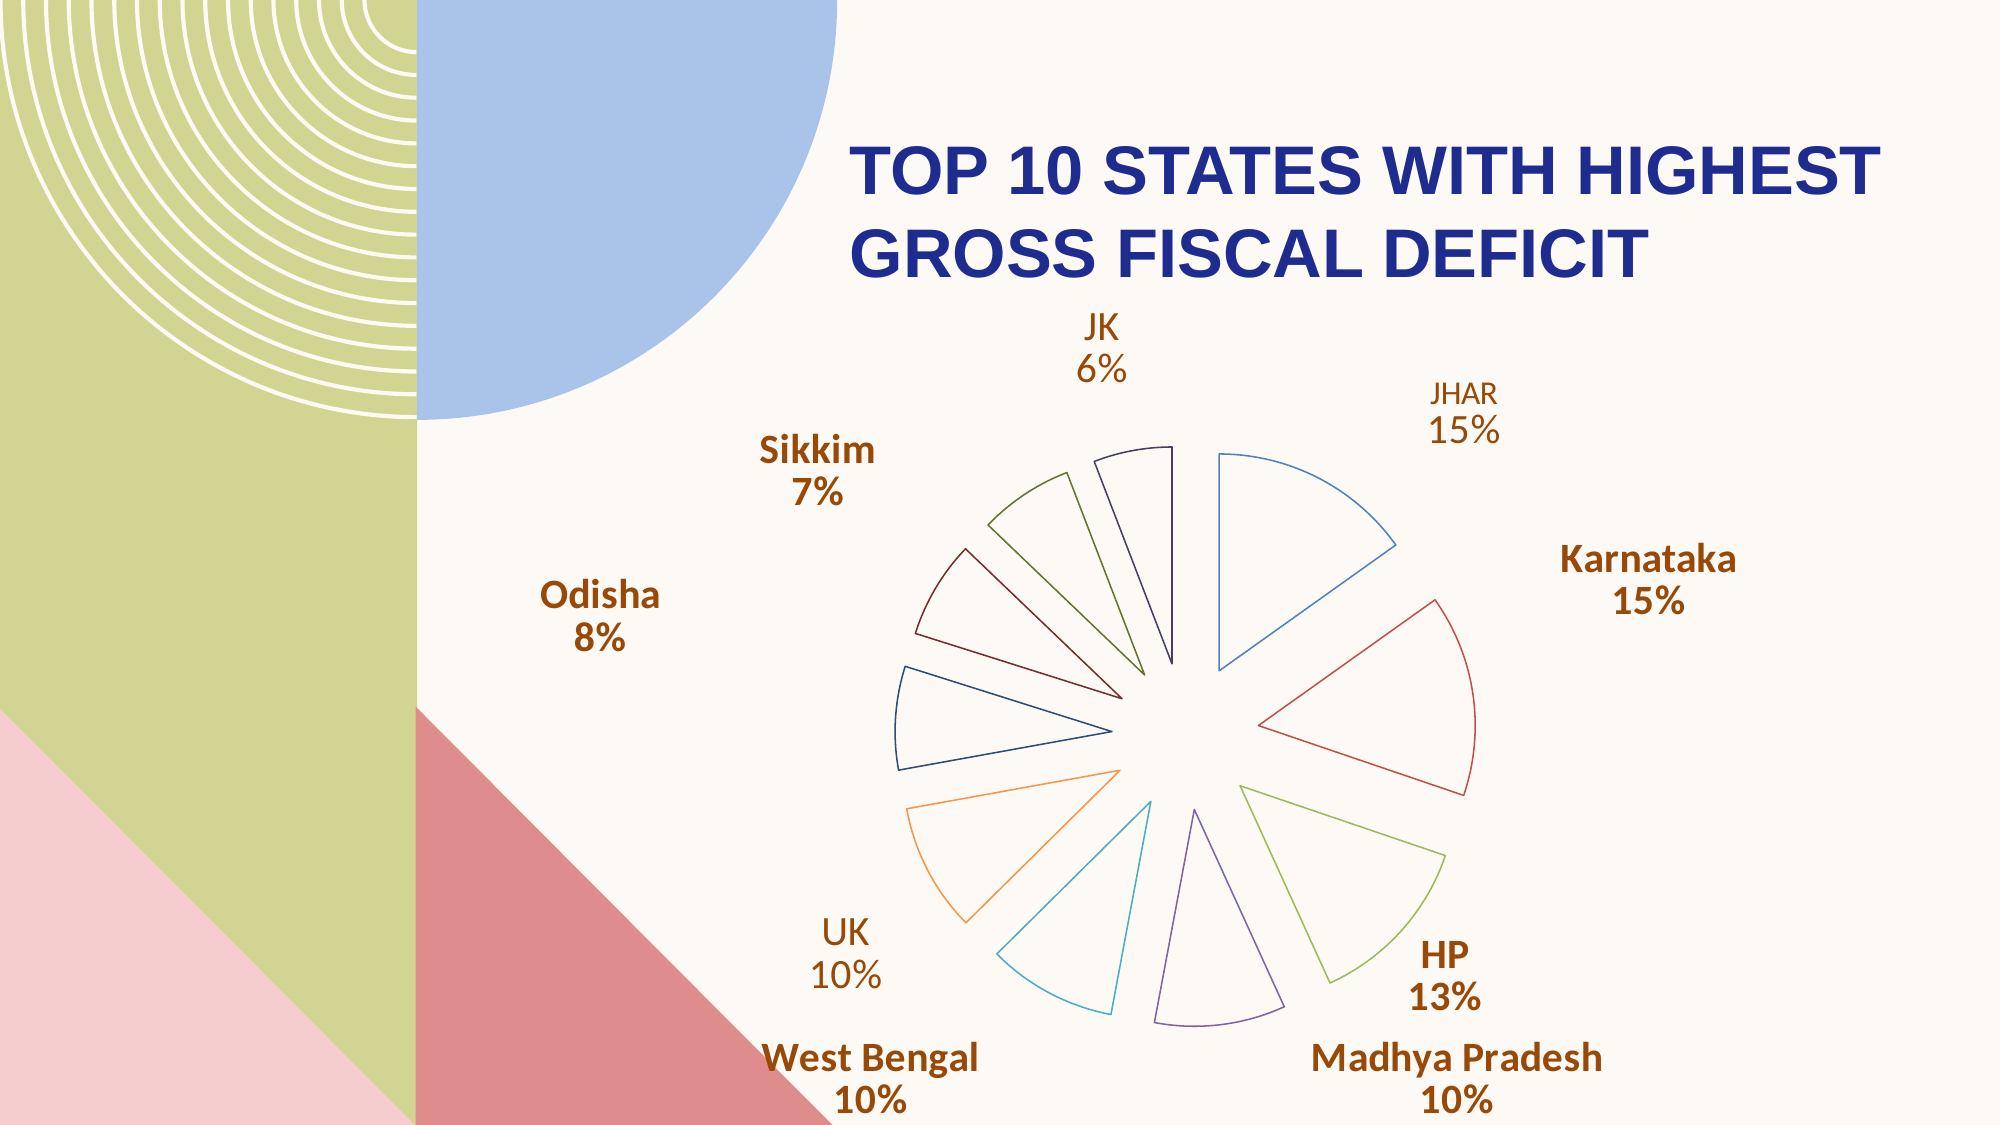

# Top 10 states with highest gross fiscal deficit

### Chart

| Category | Total |
|---|---|
| Jharkhand | 339226.400390625 |
| Karnataka | 337576.0003051758 |
| Himachal Pradesh | 290599.50018310547 |
| Madhya Pradesh | 218455.10014343262 |
| West Bengal | 215748.9998474121 |
| Uttarakhand | 214385.89987182617 |
| Odisha | 172826.30029296875 |
| Sikkim | 163113.40016174316 |
| Tamil Nadu | 156935.8998374939 |
| Jammu & Kashmir | 130742.19995117188 |